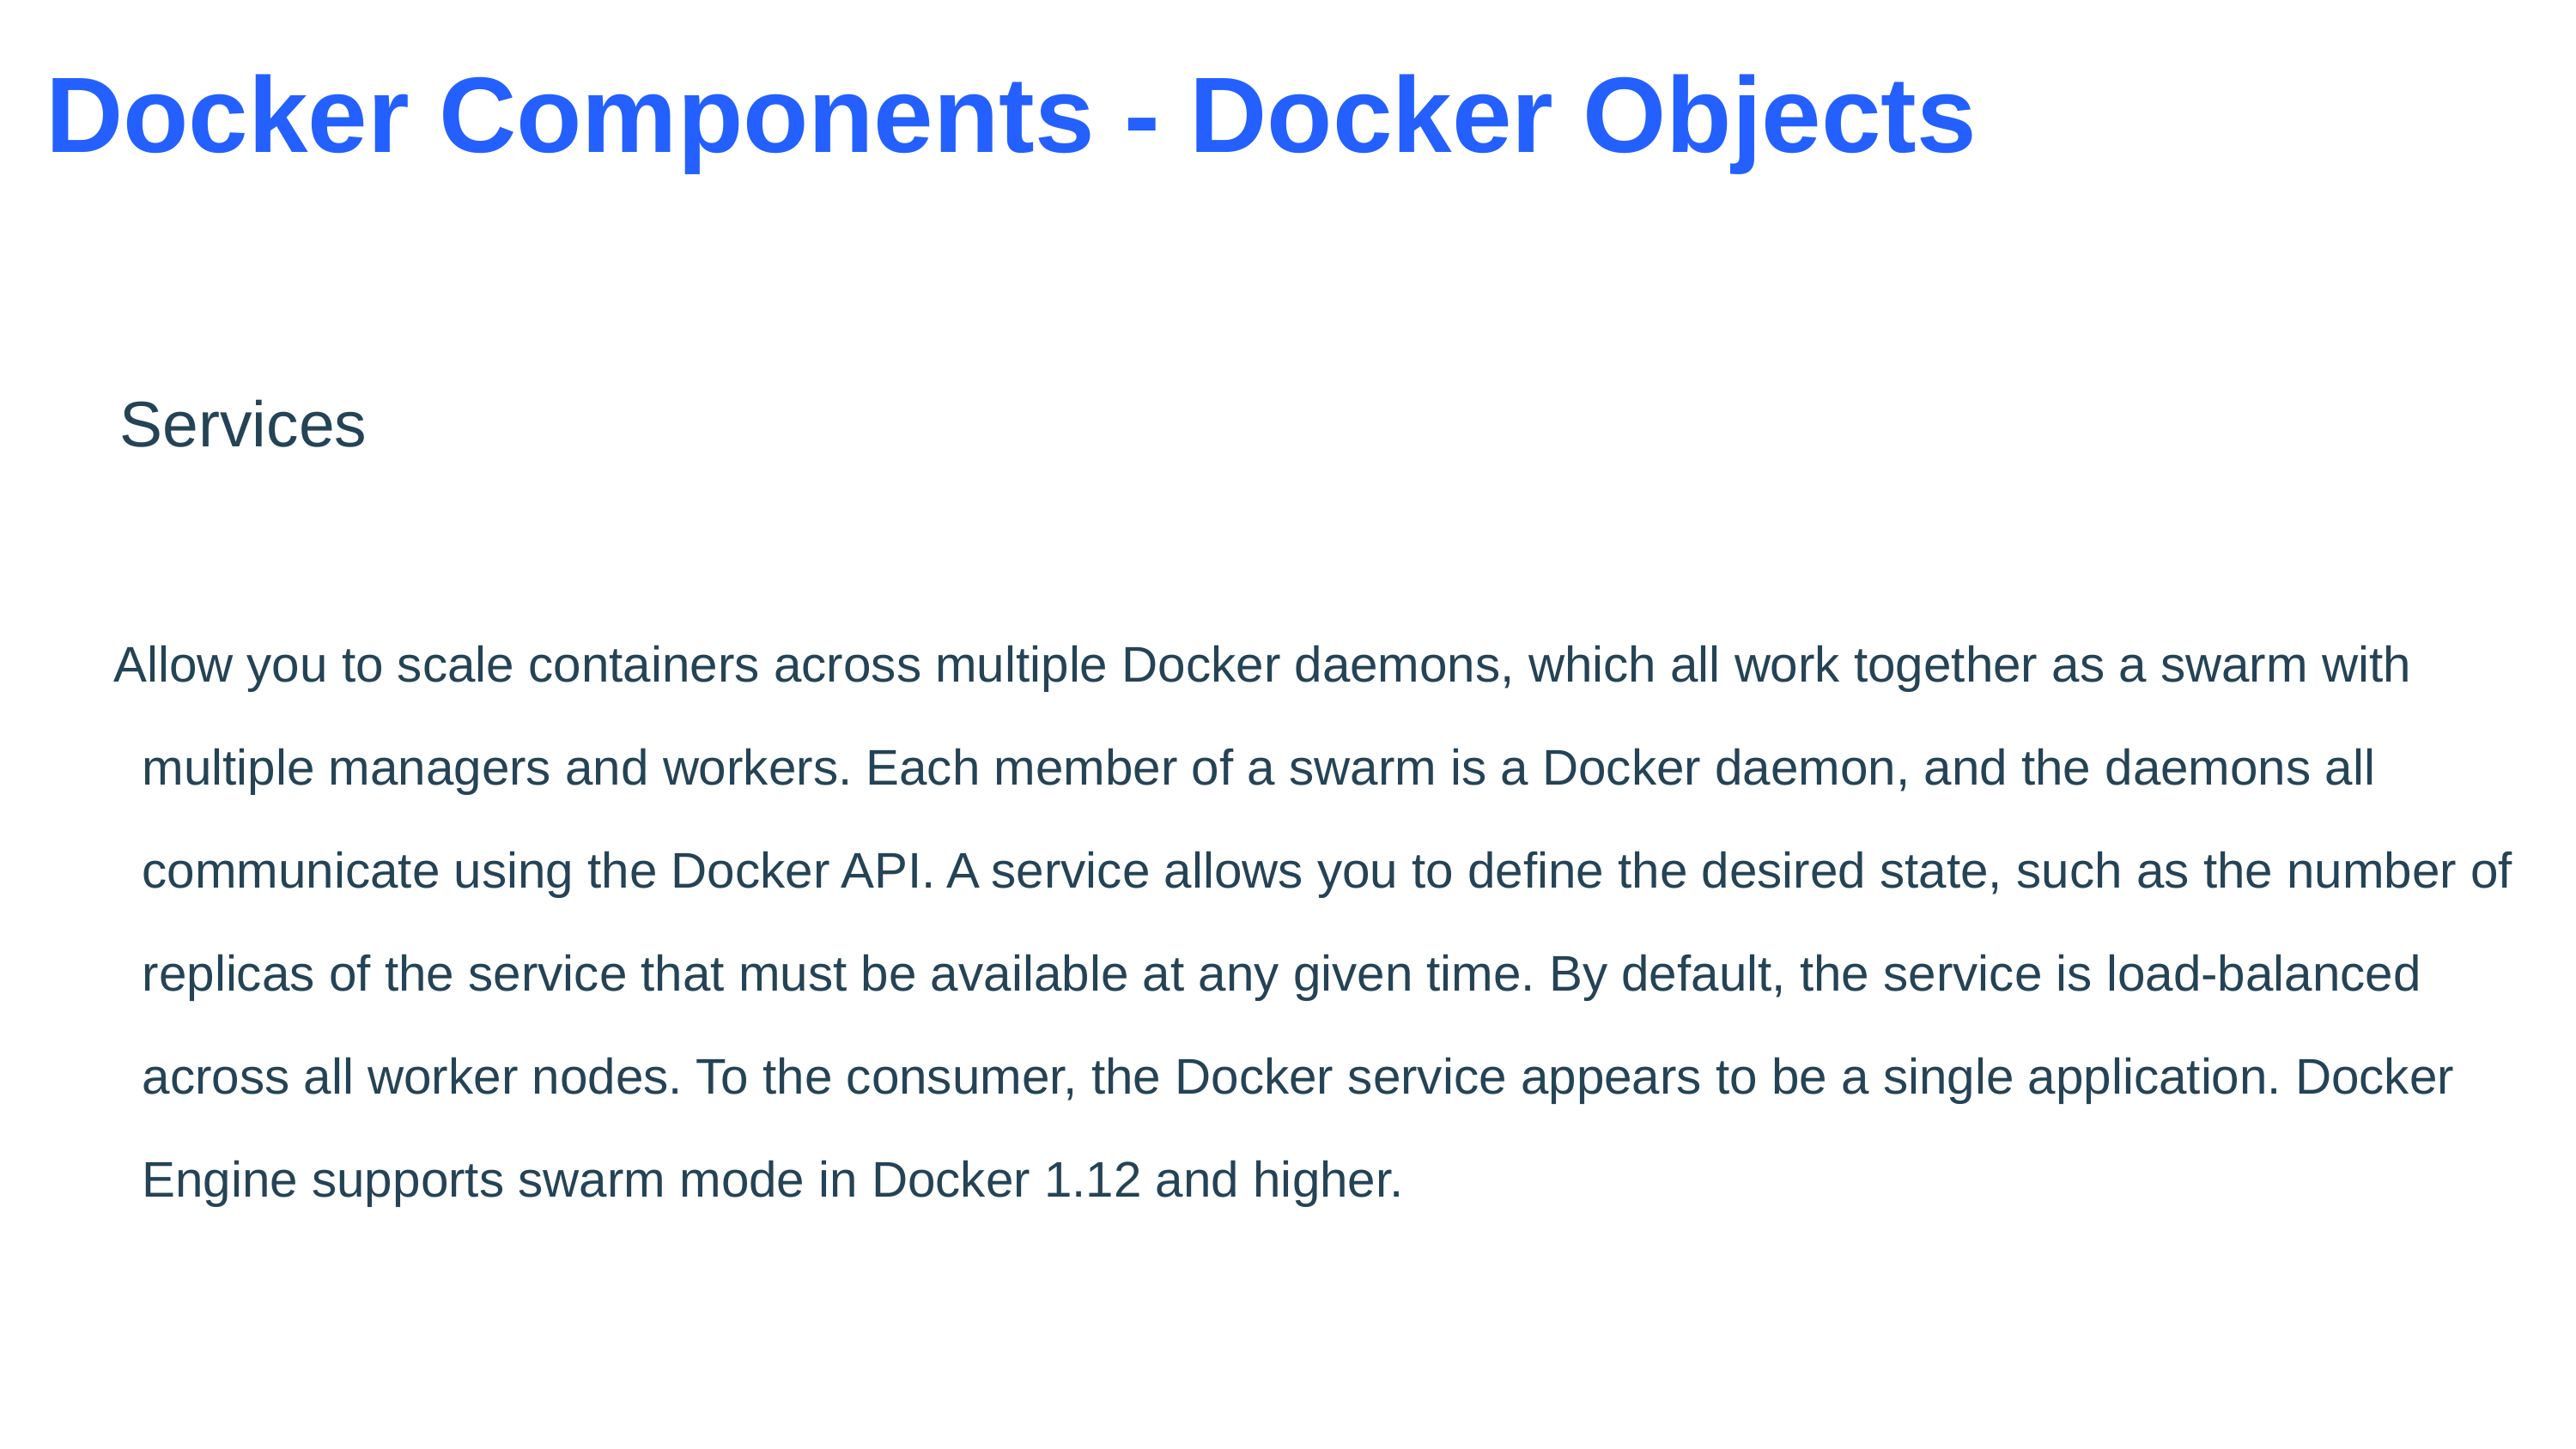

Docker Components - Docker Objects

Services

Allow you to scale containers across multiple Docker daemons, which all work together as a swarm with multiple managers and workers. Each member of a swarm is a Docker daemon, and the daemons all communicate using the Docker API. A service allows you to define the desired state, such as the number of replicas of the service that must be available at any given time. By default, the service is load-balanced across all worker nodes. To the consumer, the Docker service appears to be a single application. Docker Engine supports swarm mode in Docker 1.12 and higher.